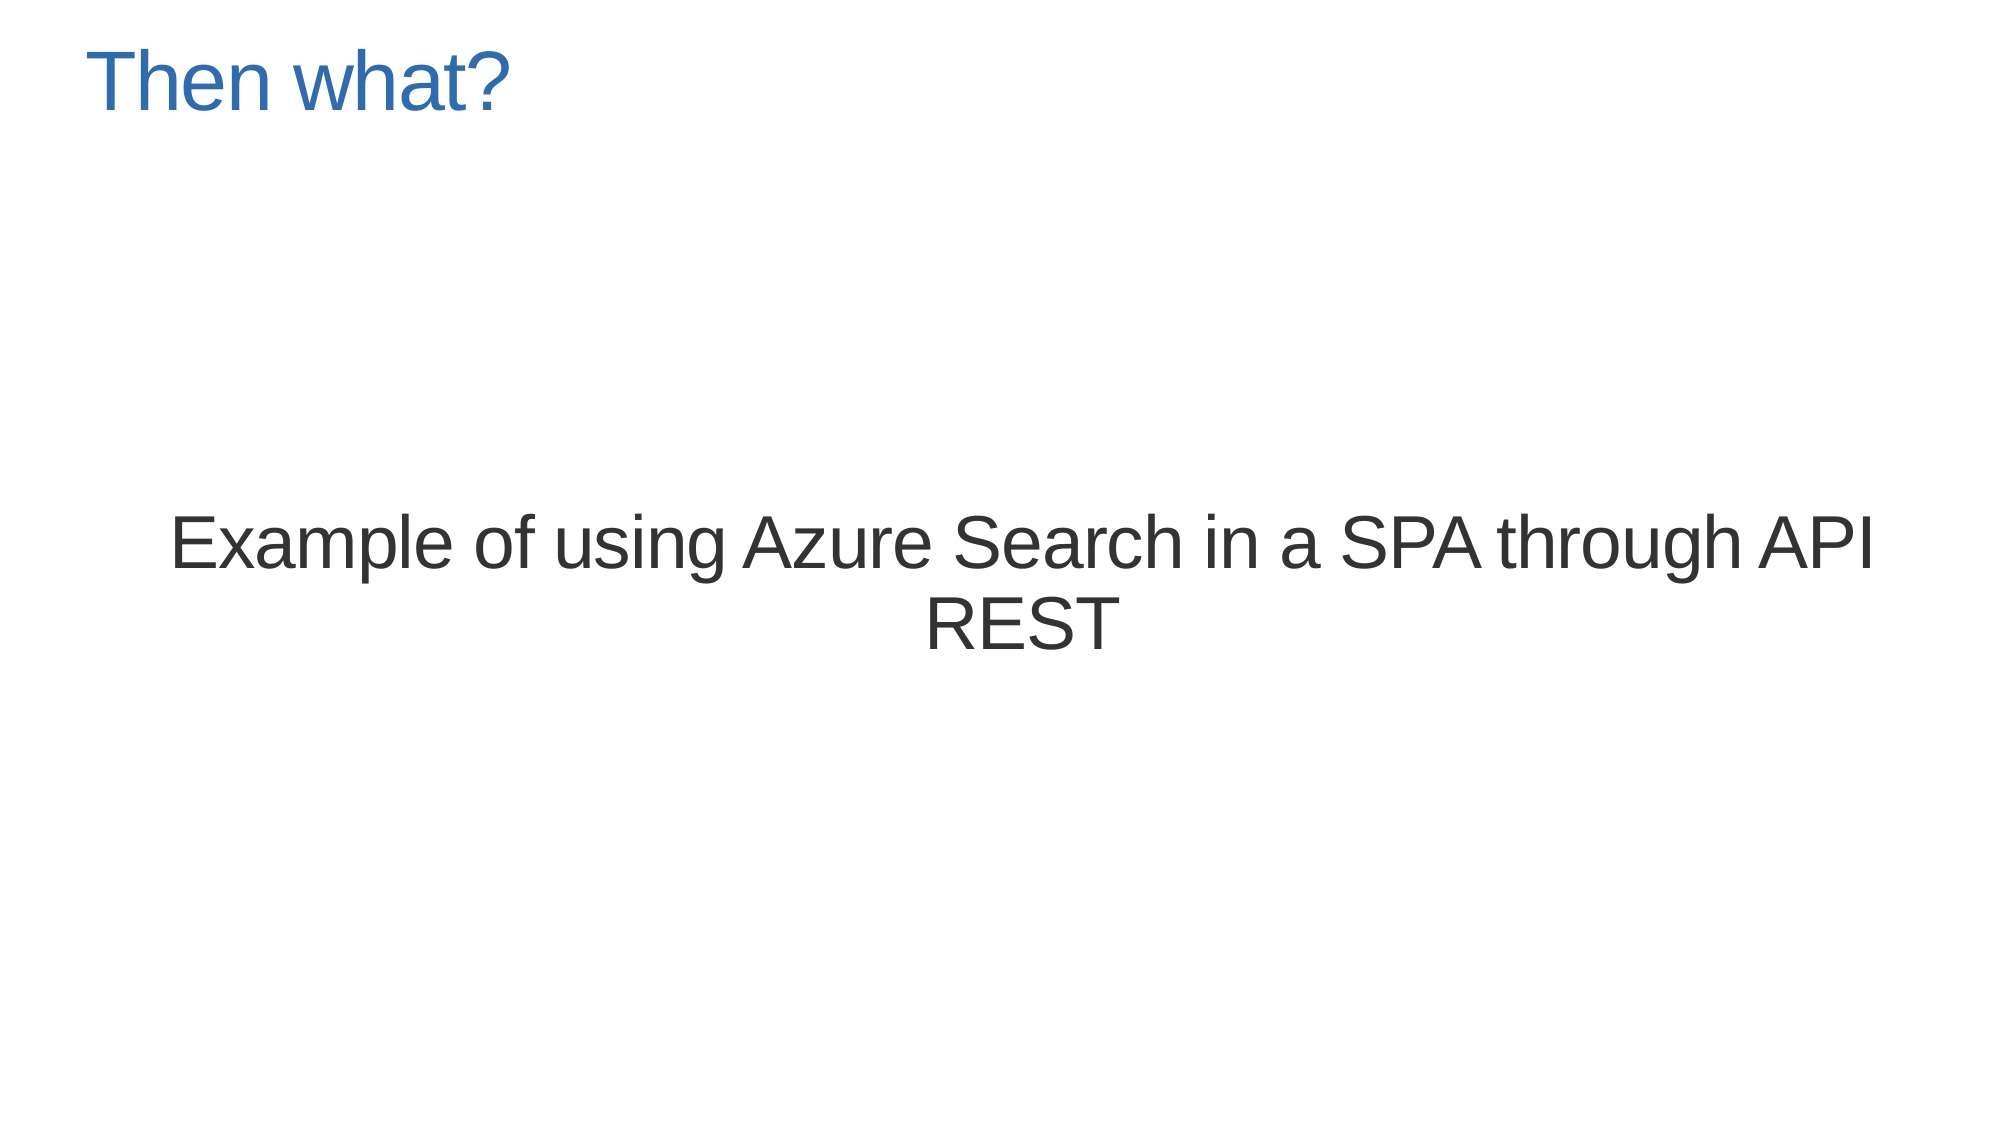

# Then what?

Example of using Azure Search in a SPA through API REST